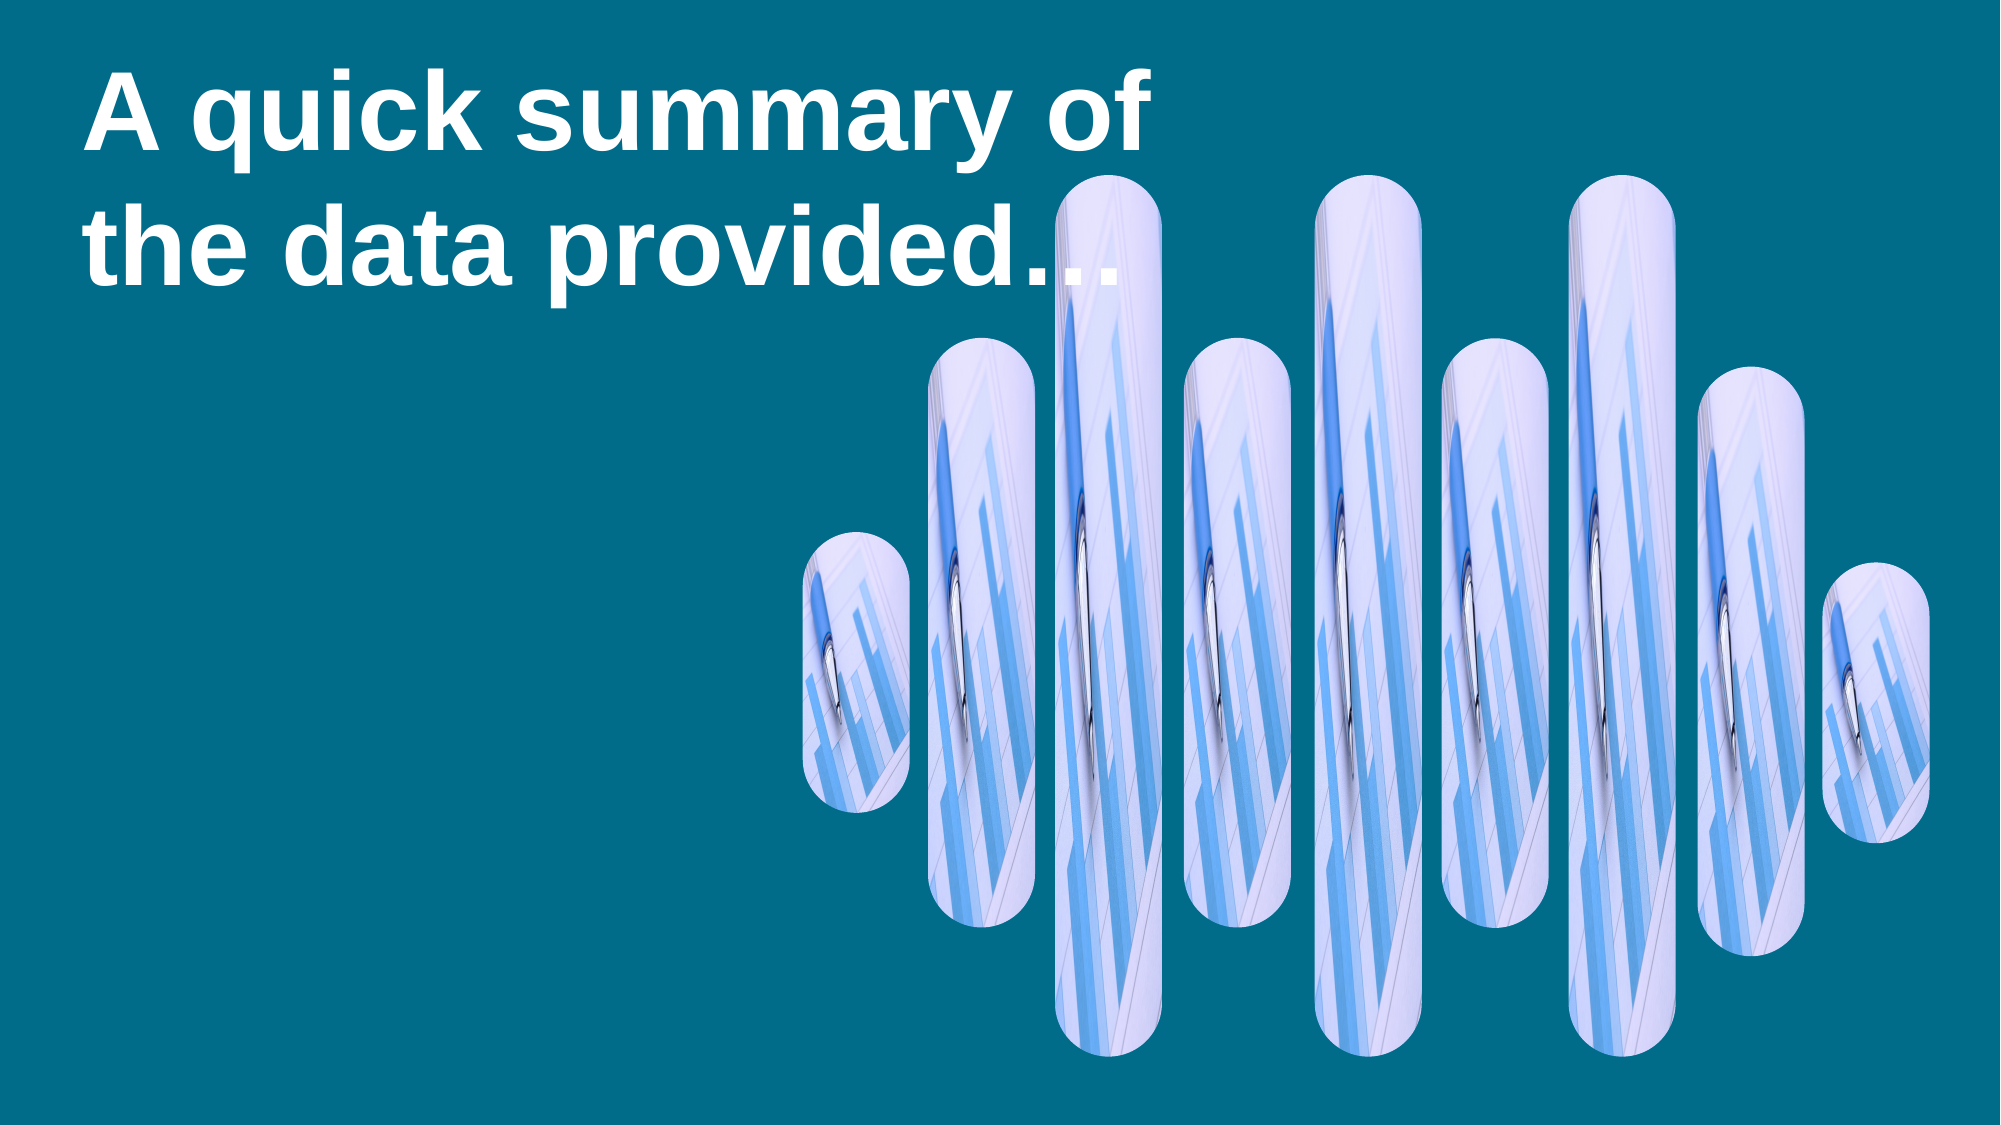

A quick summary of the data provided…